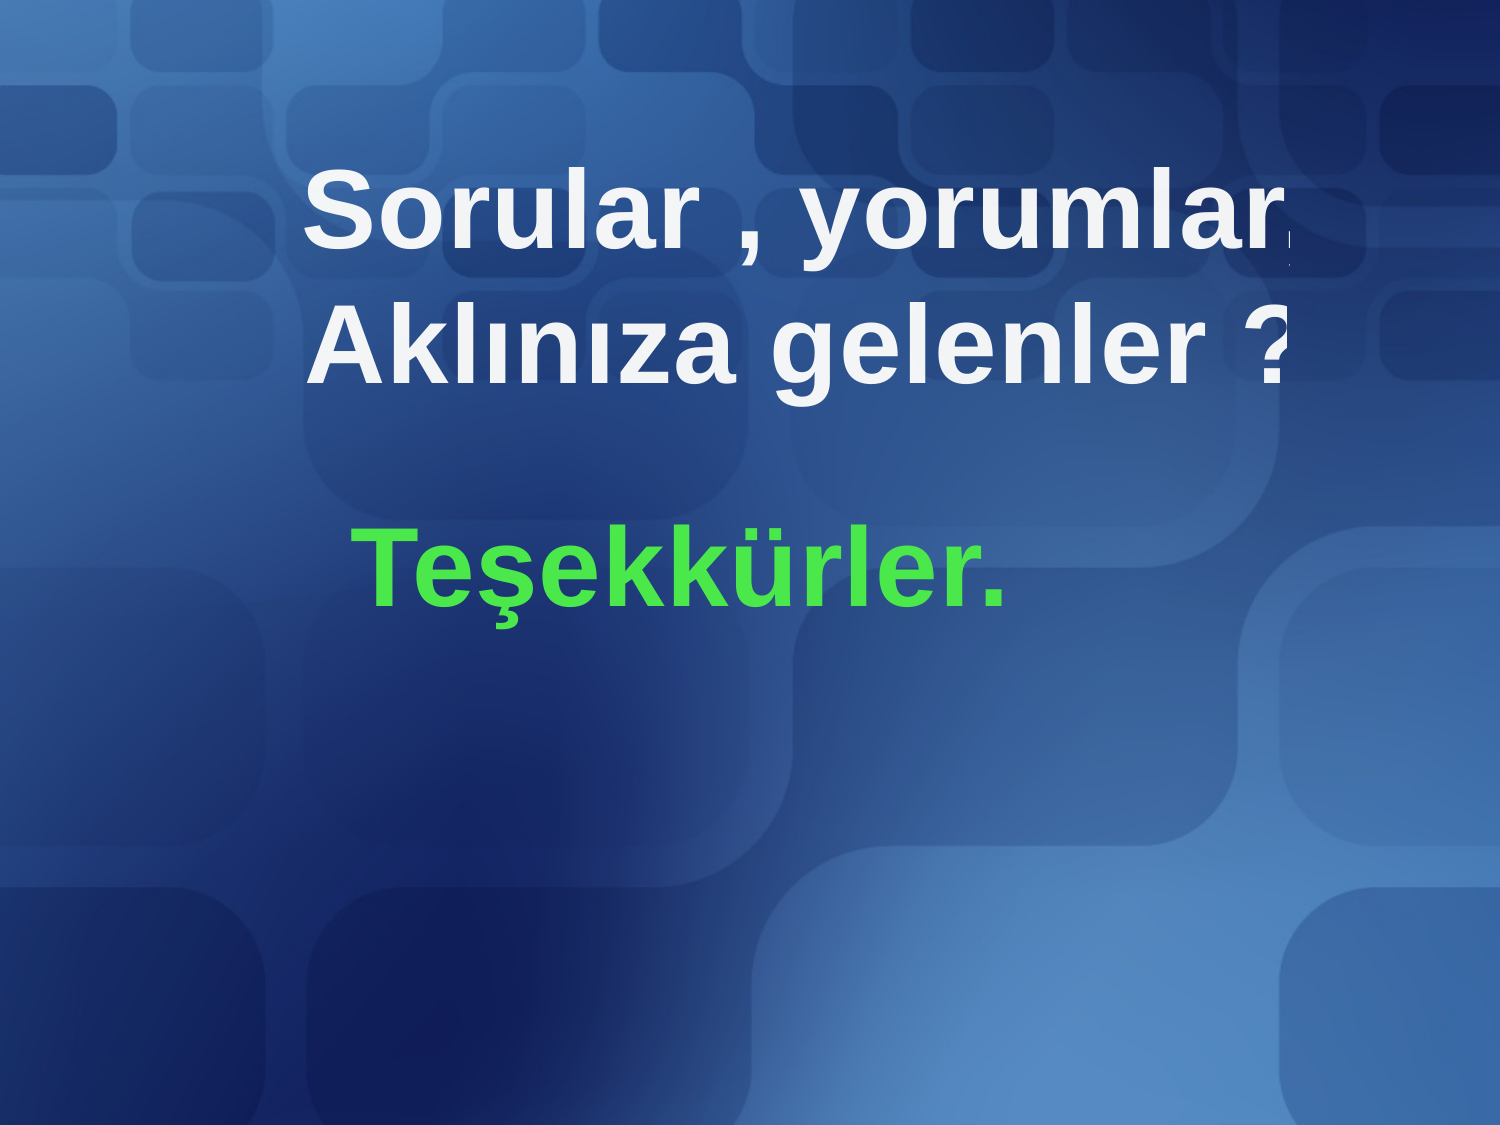

Sorular , yorumlar,
Aklınıza gelenler ?
Teşekkürler.